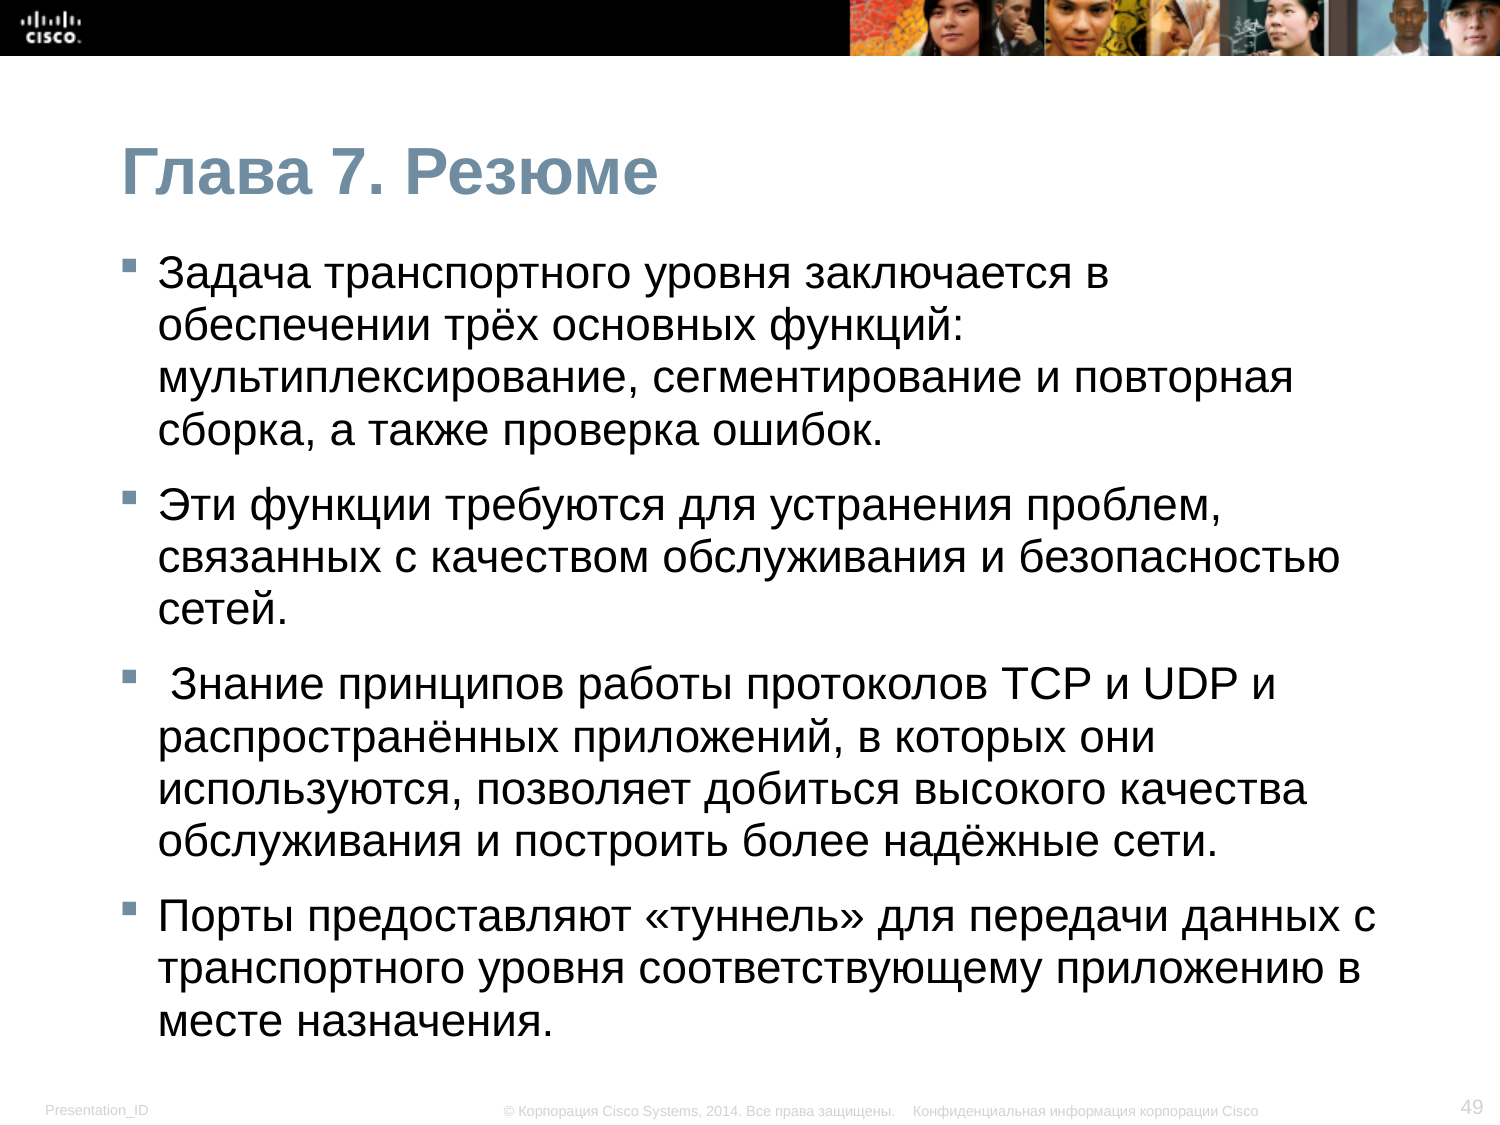

# Глава 7. Резюме
Задача транспортного уровня заключается в обеспечении трёх основных функций: мультиплексирование, сегментирование и повторная сборка, а также проверка ошибок.
Эти функции требуются для устранения проблем, связанных с качеством обслуживания и безопасностью сетей.
 Знание принципов работы протоколов TCP и UDP и распространённых приложений, в которых они используются, позволяет добиться высокого качества обслуживания и построить более надёжные сети.
Порты предоставляют «туннель» для передачи данных с транспортного уровня соответствующему приложению в месте назначения.